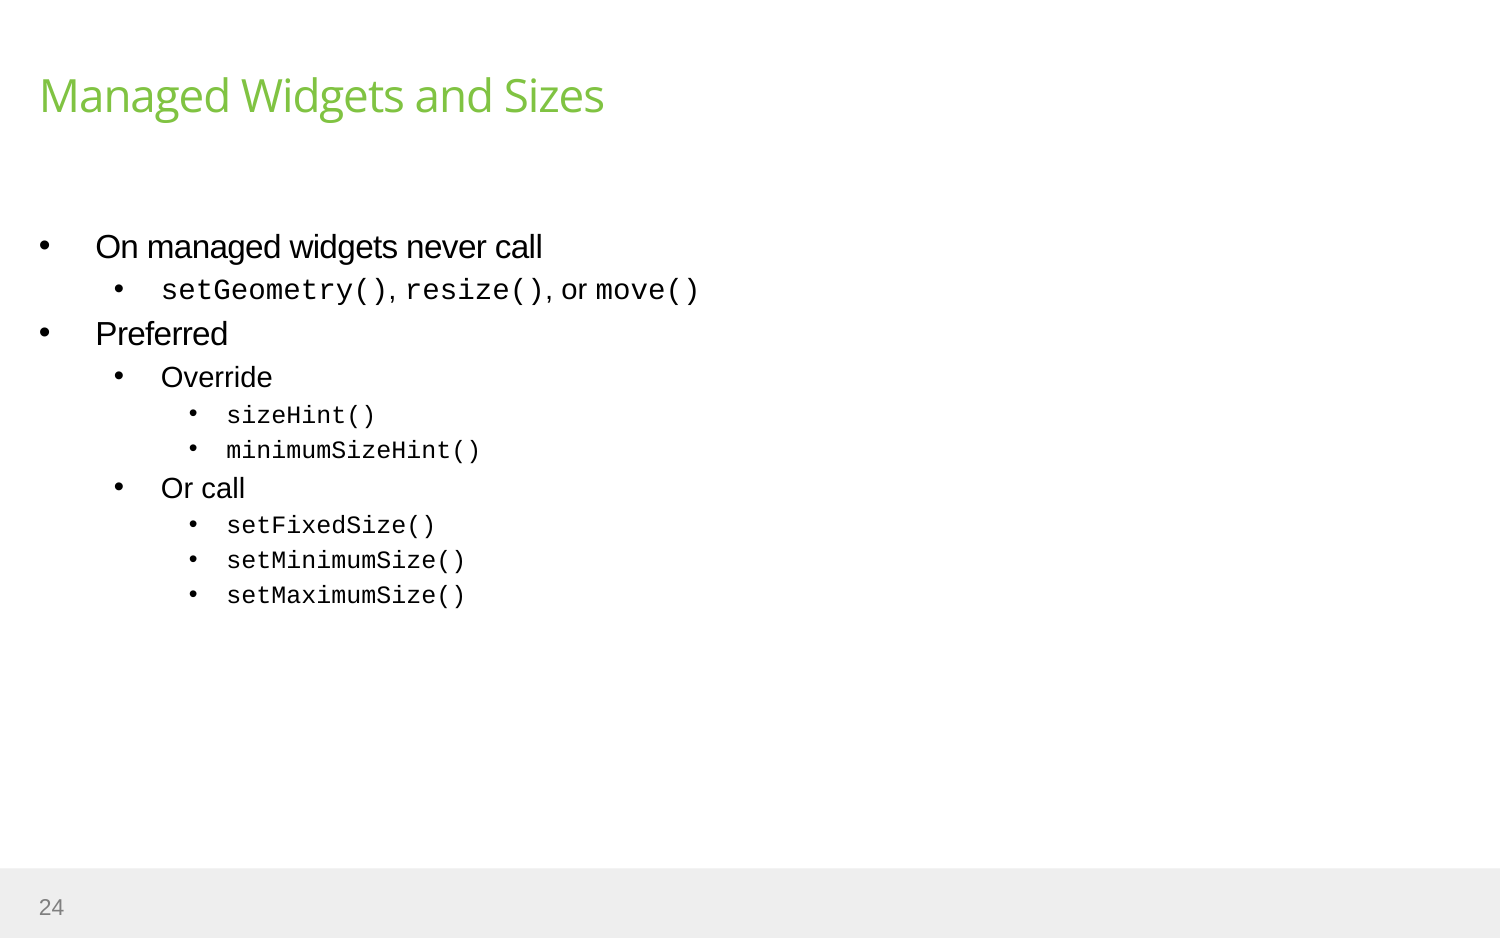

# Managed Widgets and Sizes
On managed widgets never call
setGeometry(), resize(), or move()
Preferred
Override
sizeHint()
minimumSizeHint()
Or call
setFixedSize()
setMinimumSize()
setMaximumSize()

24